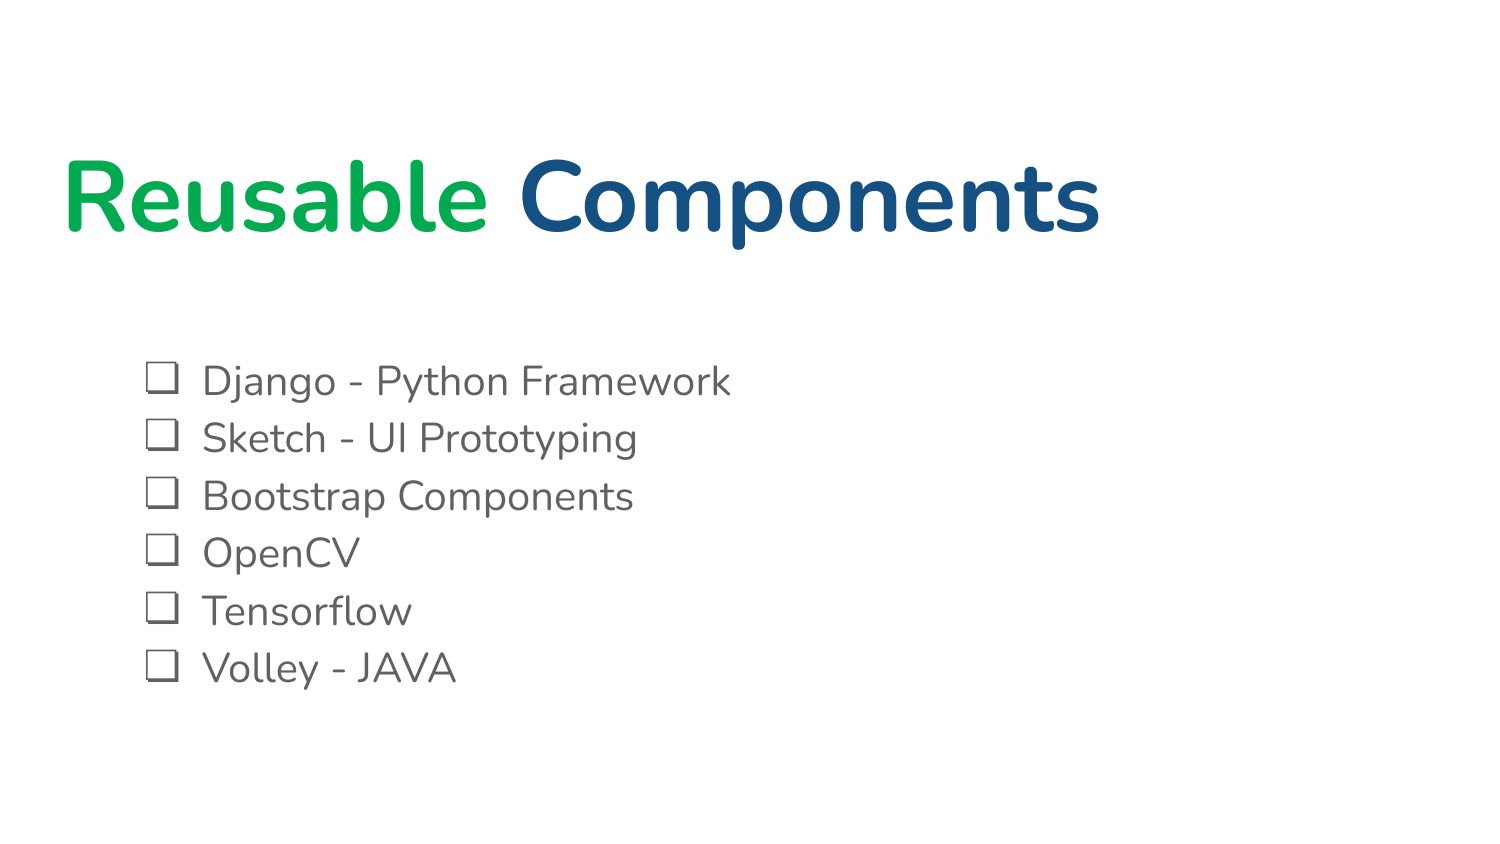

# Reusable Components
Django - Python Framework
Sketch - UI Prototyping
Bootstrap Components
OpenCV
Tensorflow
Volley - JAVA